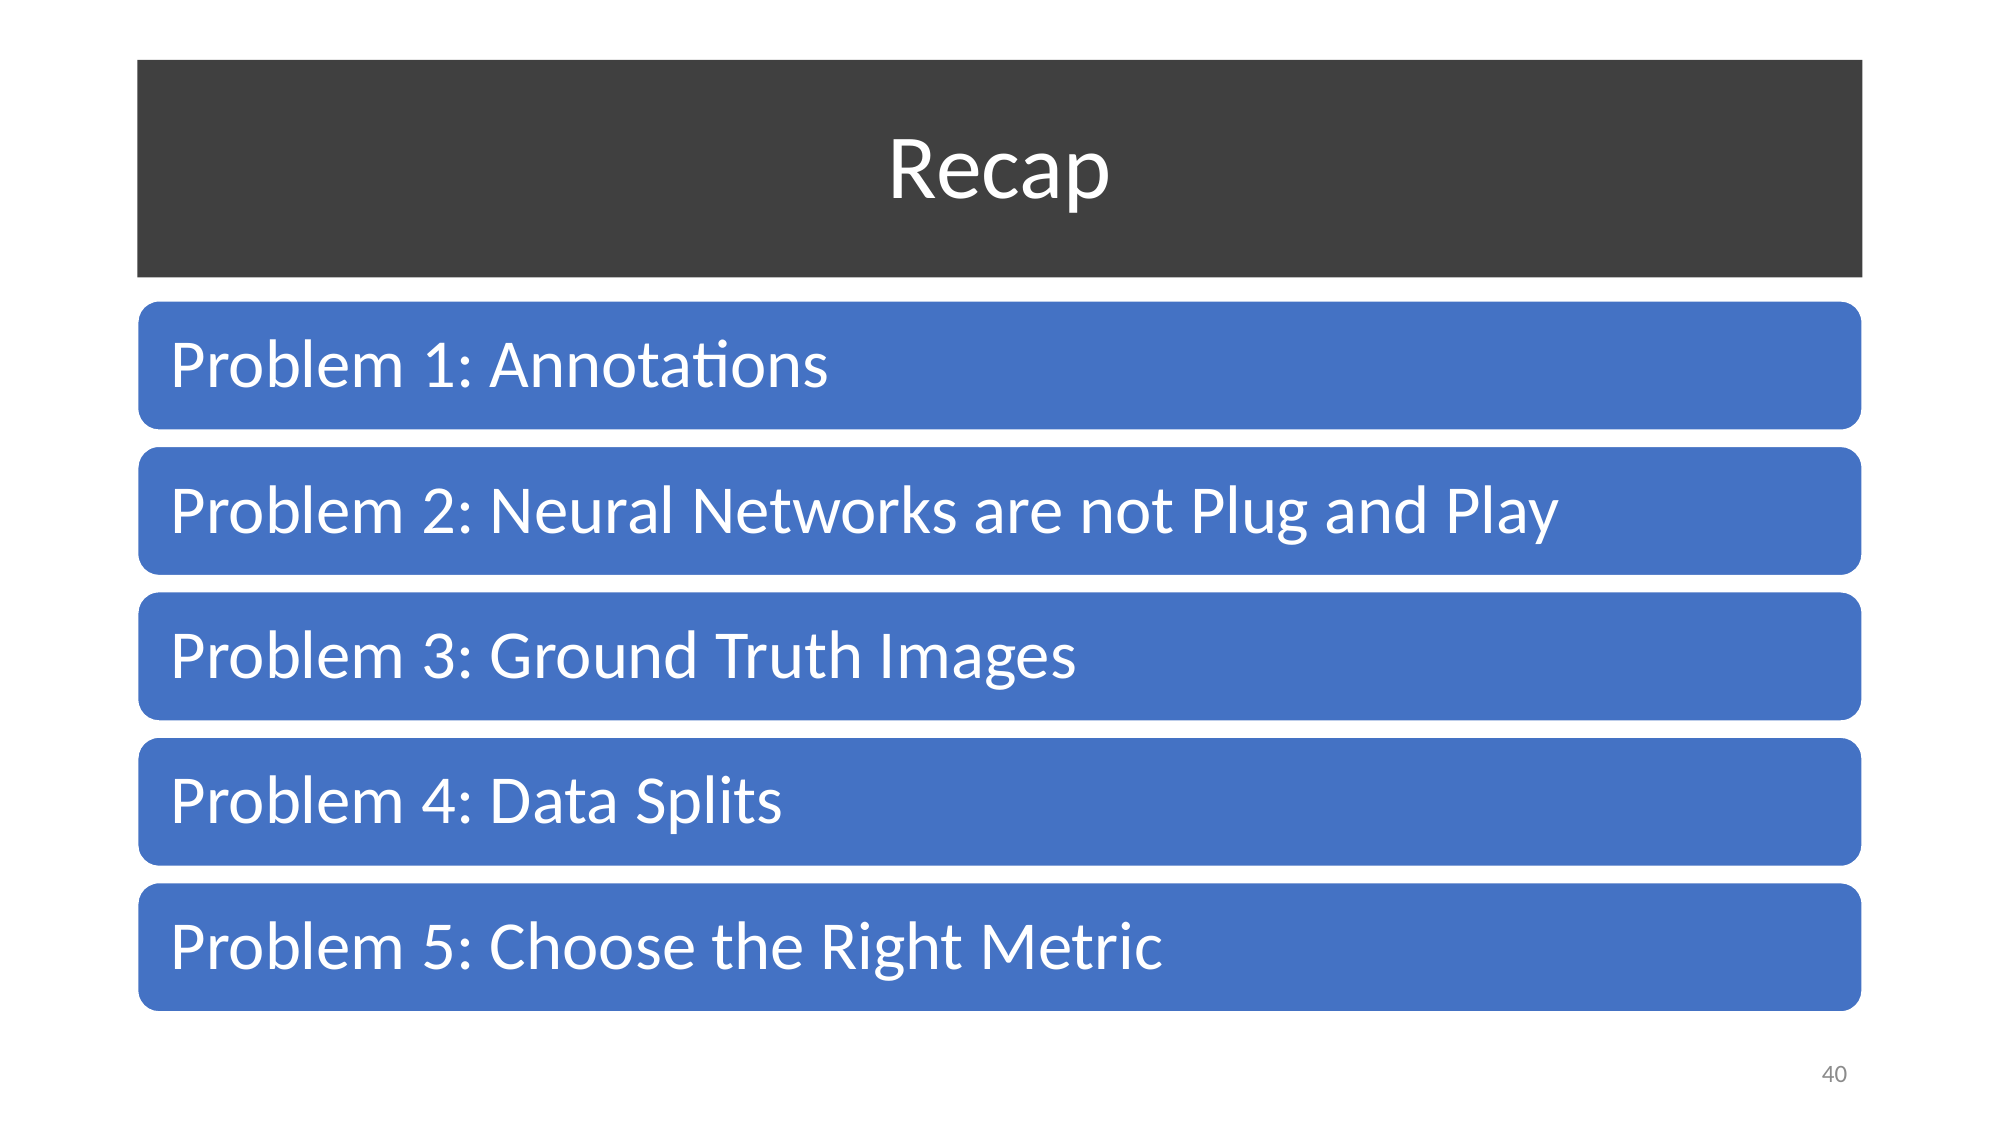

# Recap
Problem 1: Annotations
Problem 2: Neural Networks are not Plug and Play
Problem 3: Ground Truth Images
Problem 4: Data Splits
Problem 5: Choose the Right Metric
40